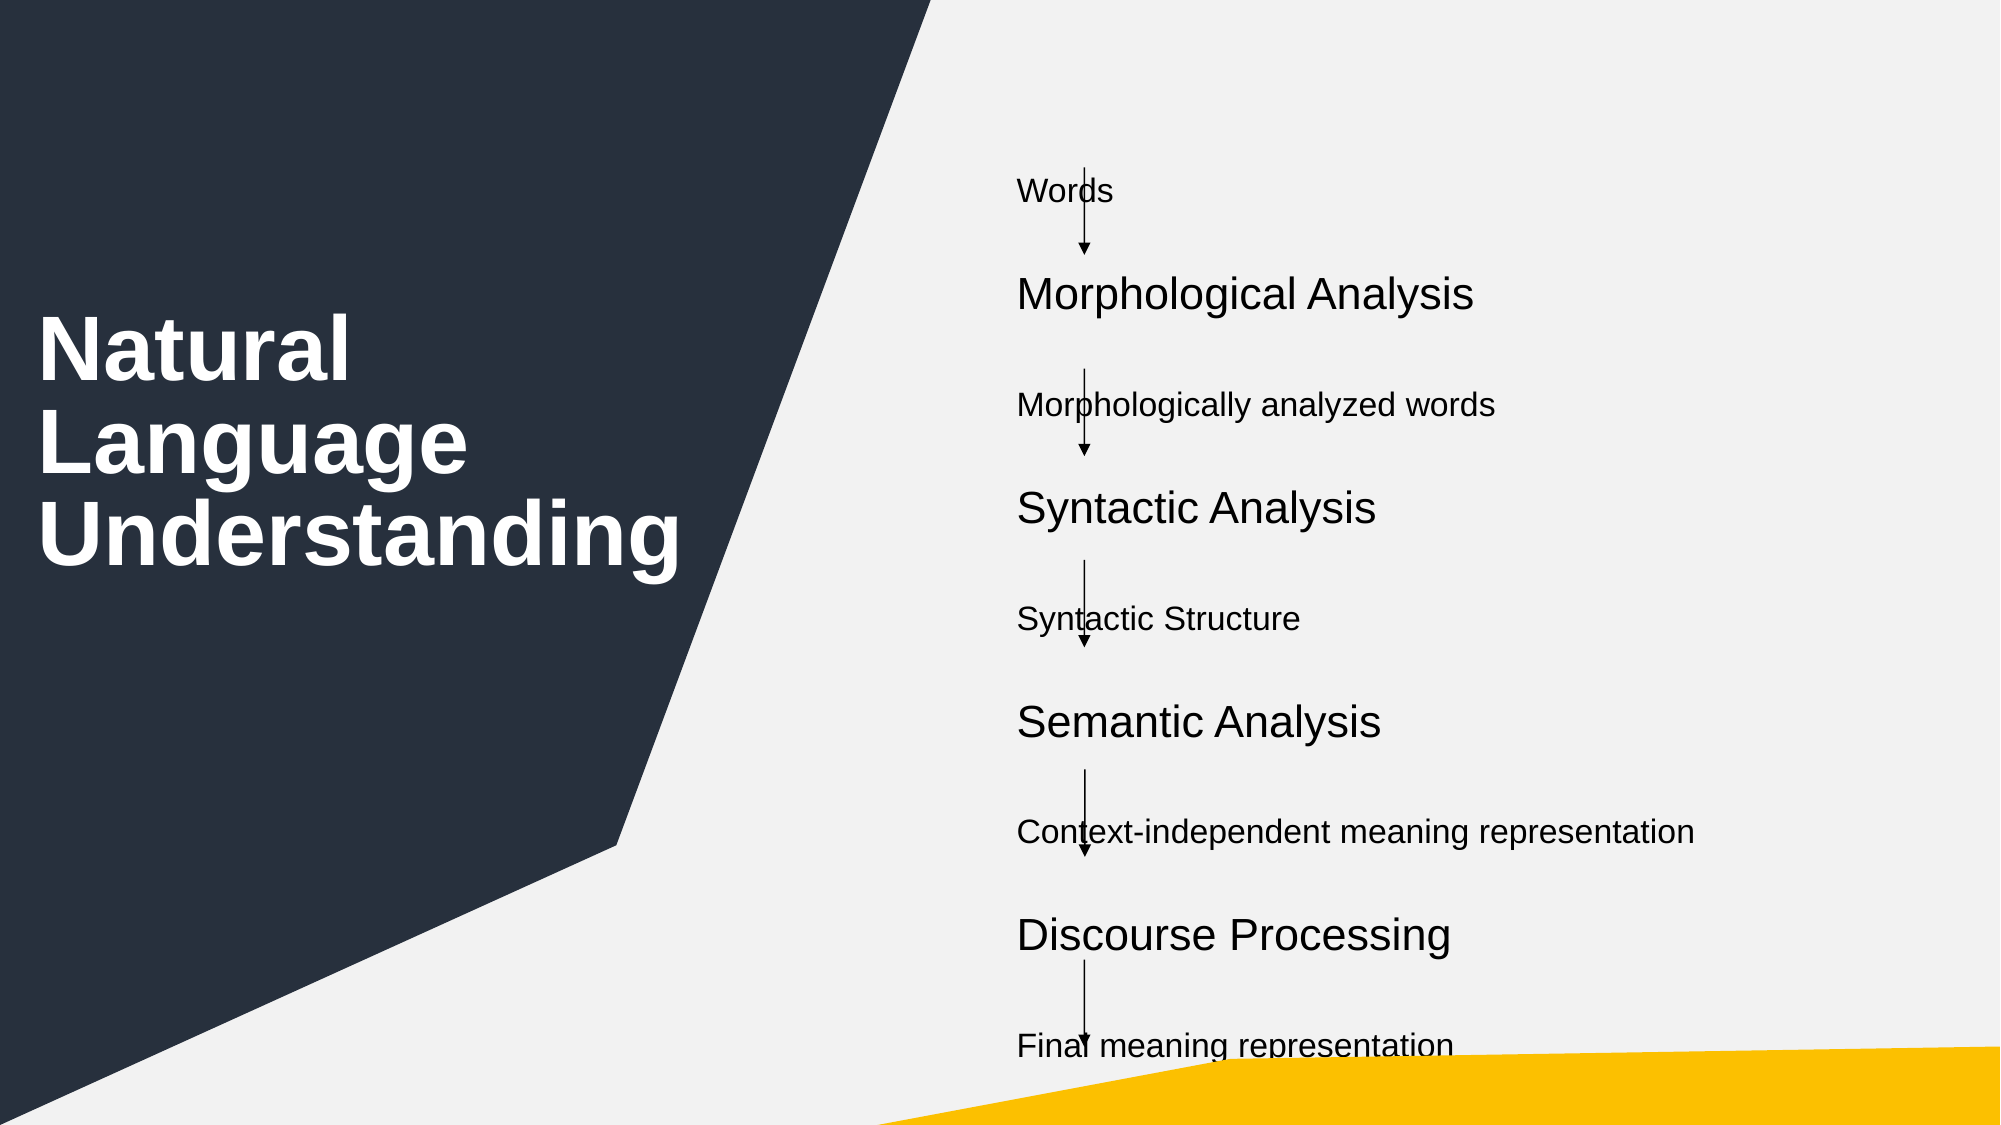

Words
	Morphological Analysis
			Morphologically analyzed words
	Syntactic Analysis
			Syntactic Structure
	Semantic Analysis
			Context-independent meaning representation
	Discourse Processing
			Final meaning representation

Natural Language Understanding